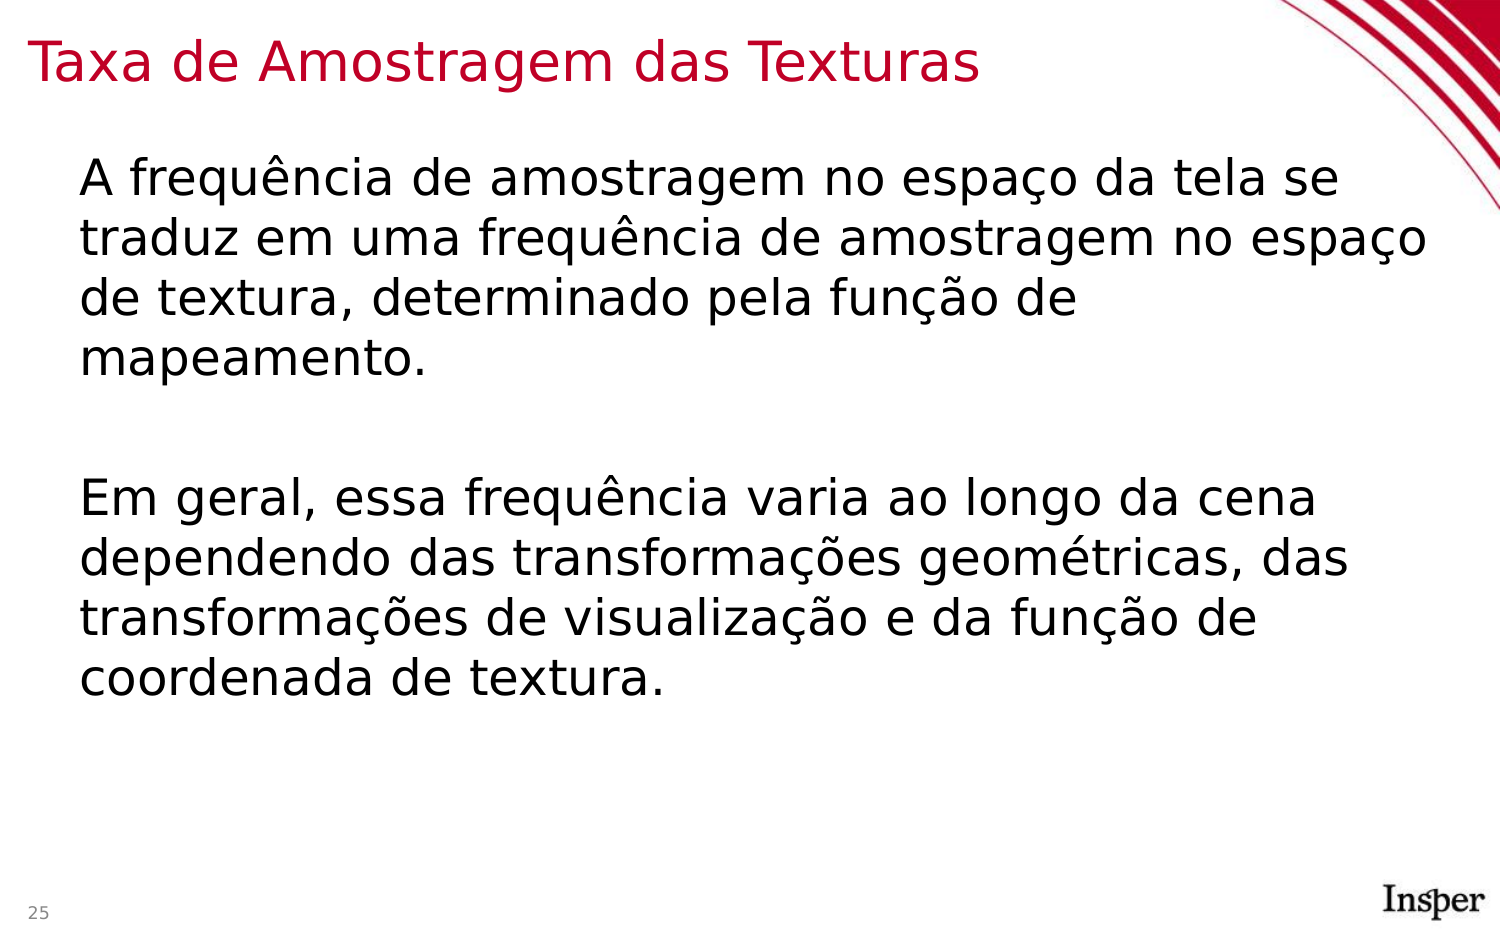

# Taxa de Amostragem das Texturas
A frequência de amostragem no espaço da tela se traduz em uma frequência de amostragem no espaço de textura, determinado pela função de mapeamento.

Em geral, essa frequência varia ao longo da cena dependendo das transformações geométricas, das transformações de visualização e da função de coordenada de textura.
25